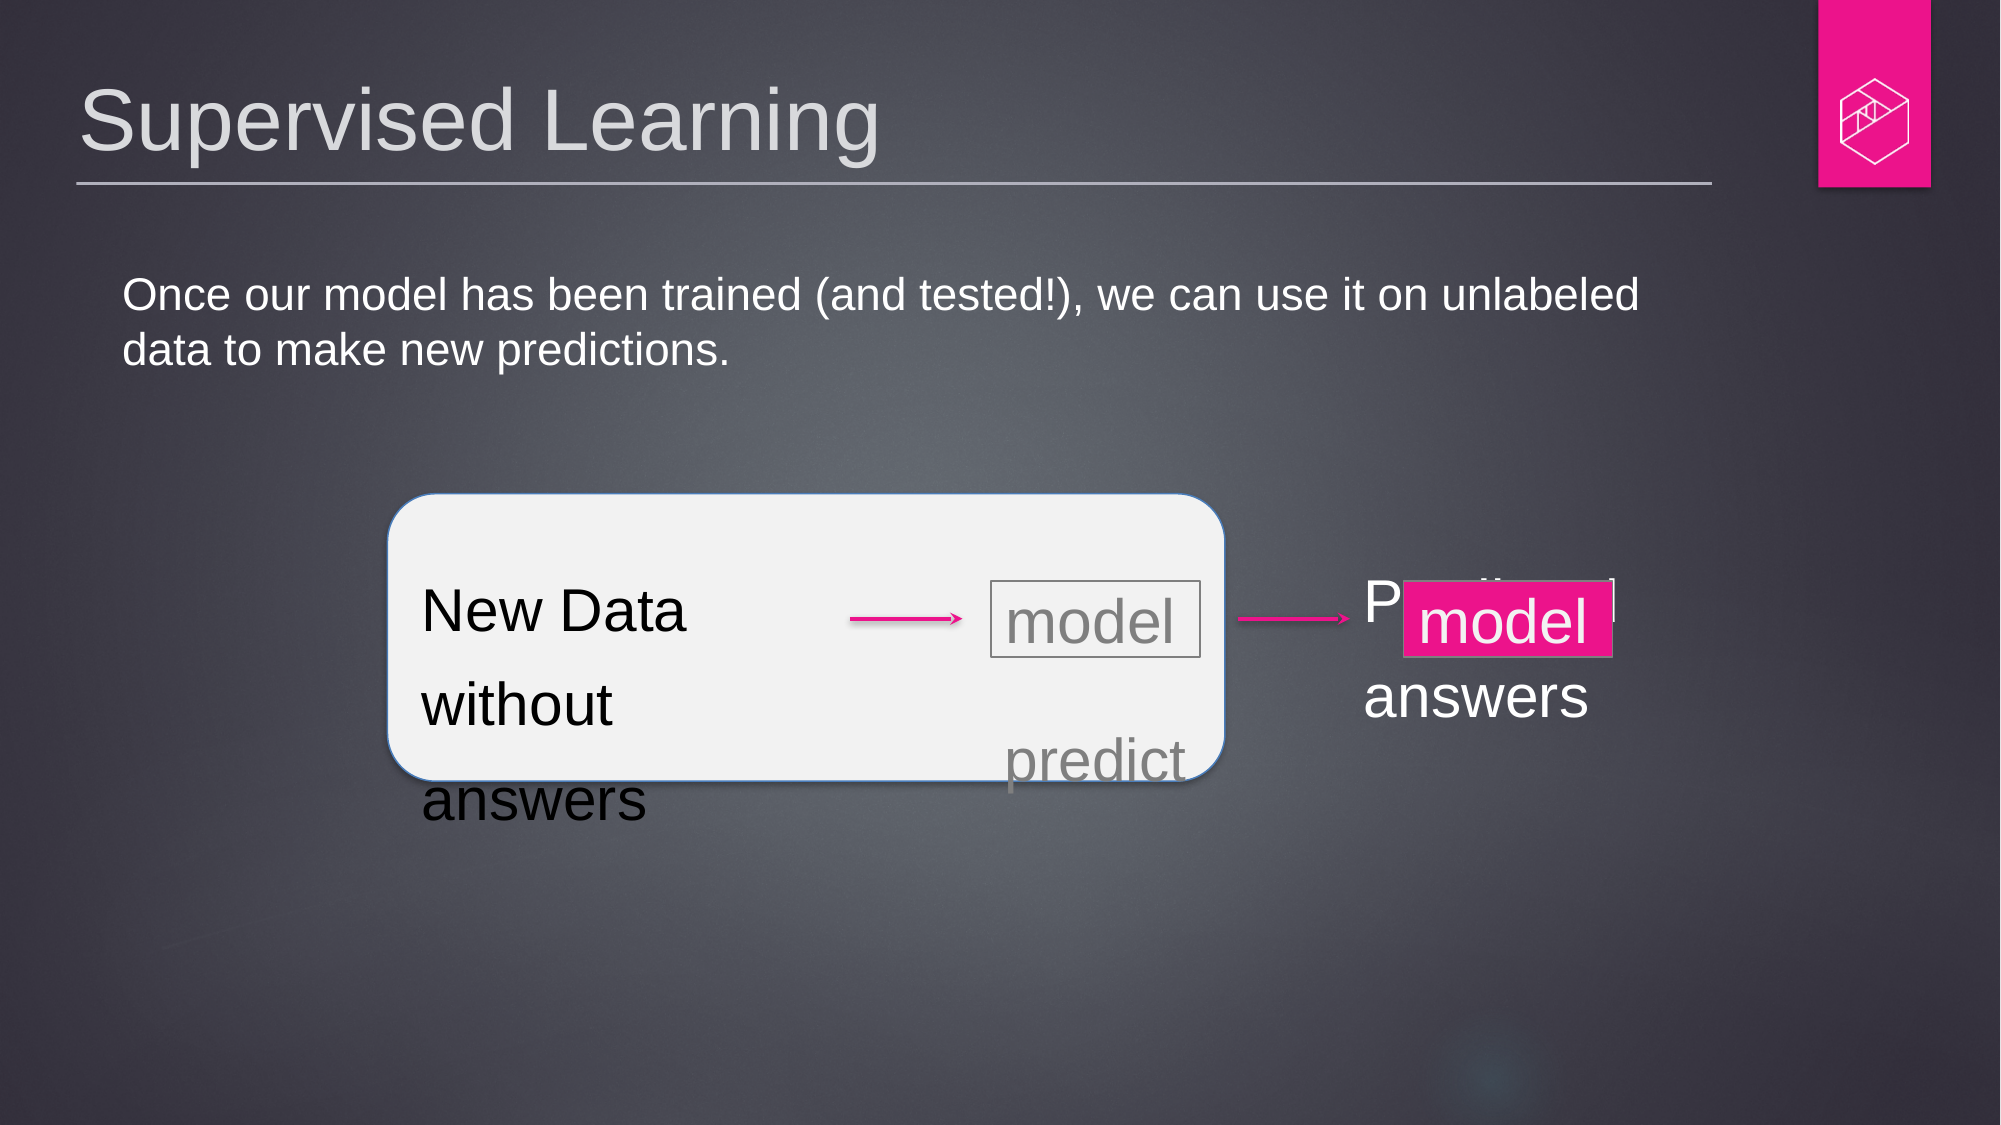

# Supervised Learning
Once our model has been trained (and tested!), we can use it on unlabeled data to make new predictions.

Predicted answers
New Data without answers
model
model
predict